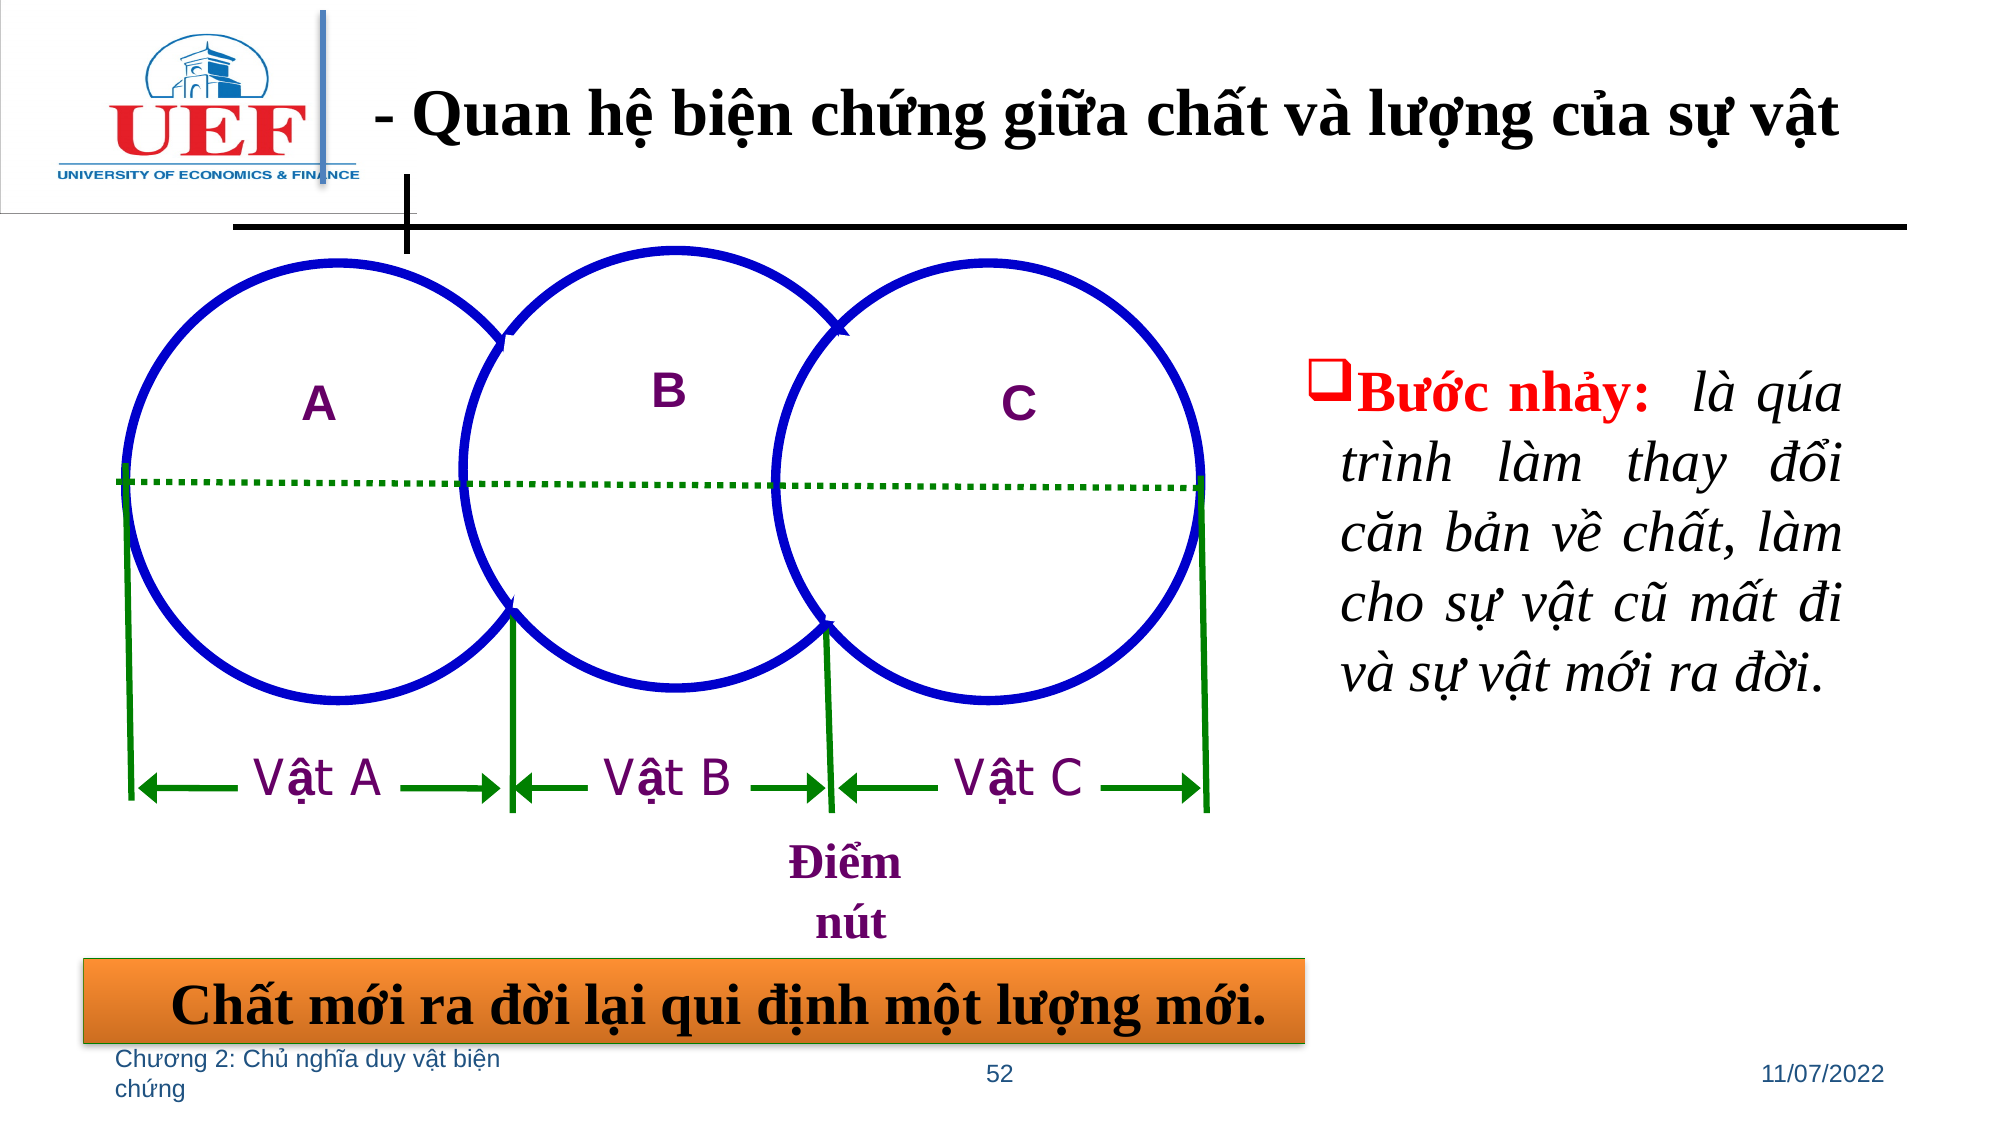

- Quan hệ biện chứng giữa chất và lượng của sự vật

B
A
C

Vật A
Vật B
Vật C
Bước nhảy:  là qúa trình làm thay đổi căn bản về chất, làm cho sự vật cũ mất đi và sự vật mới ra đời.
Điểm
 nút
     Chất mới ra đời lại qui định một lượng mới.
Chương 2: Chủ nghĩa duy vật biện chứng
52
11/07/2022